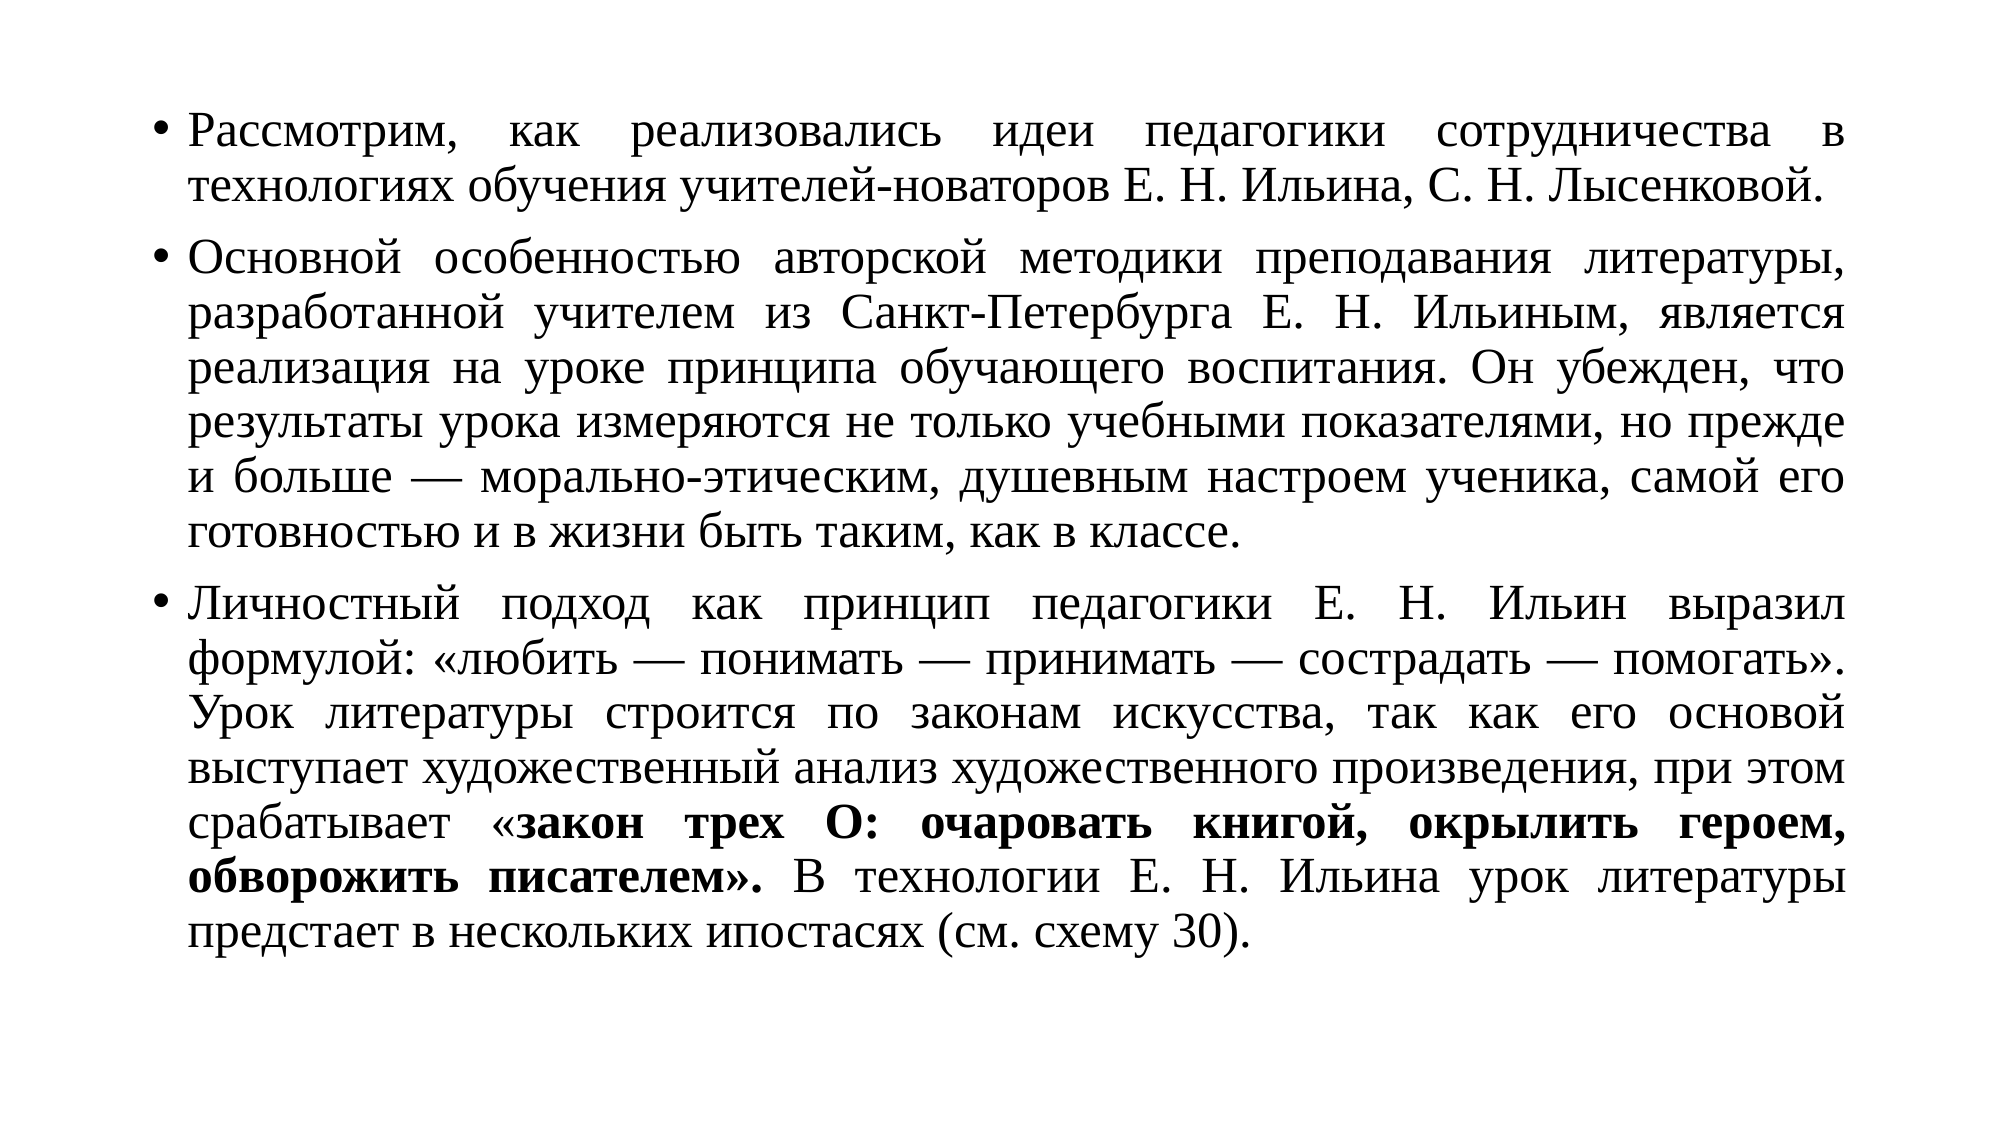

Рассмотрим, как реализовались идеи педагогики сотрудничества в технологиях обучения учителей-новаторов Е. Н. Ильина, С. Н. Лысенковой.
Основной особенностью авторской методики преподавания литературы, разработанной учителем из Санкт-Петербурга Е. Н. Ильиным, является реализация на уроке принципа обучающего воспитания. Он убежден, что результаты урока измеряются не только учебными показателями, но прежде и больше — морально-этическим, душевным настроем ученика, самой его готовностью и в жизни быть таким, как в классе.
Личностный подход как принцип педагогики Е. Н. Ильин выразил формулой: «любить — понимать — принимать — сострадать — помогать». Урок литературы строится по законам искусства, так как его основой выступает художественный анализ художественного произведения, при этом срабатывает «закон трех О: очаровать книгой, окрылить героем, обворожить писателем». В технологии Е. Н. Ильина урок литературы предстает в нескольких ипостасях (см. схему 30).